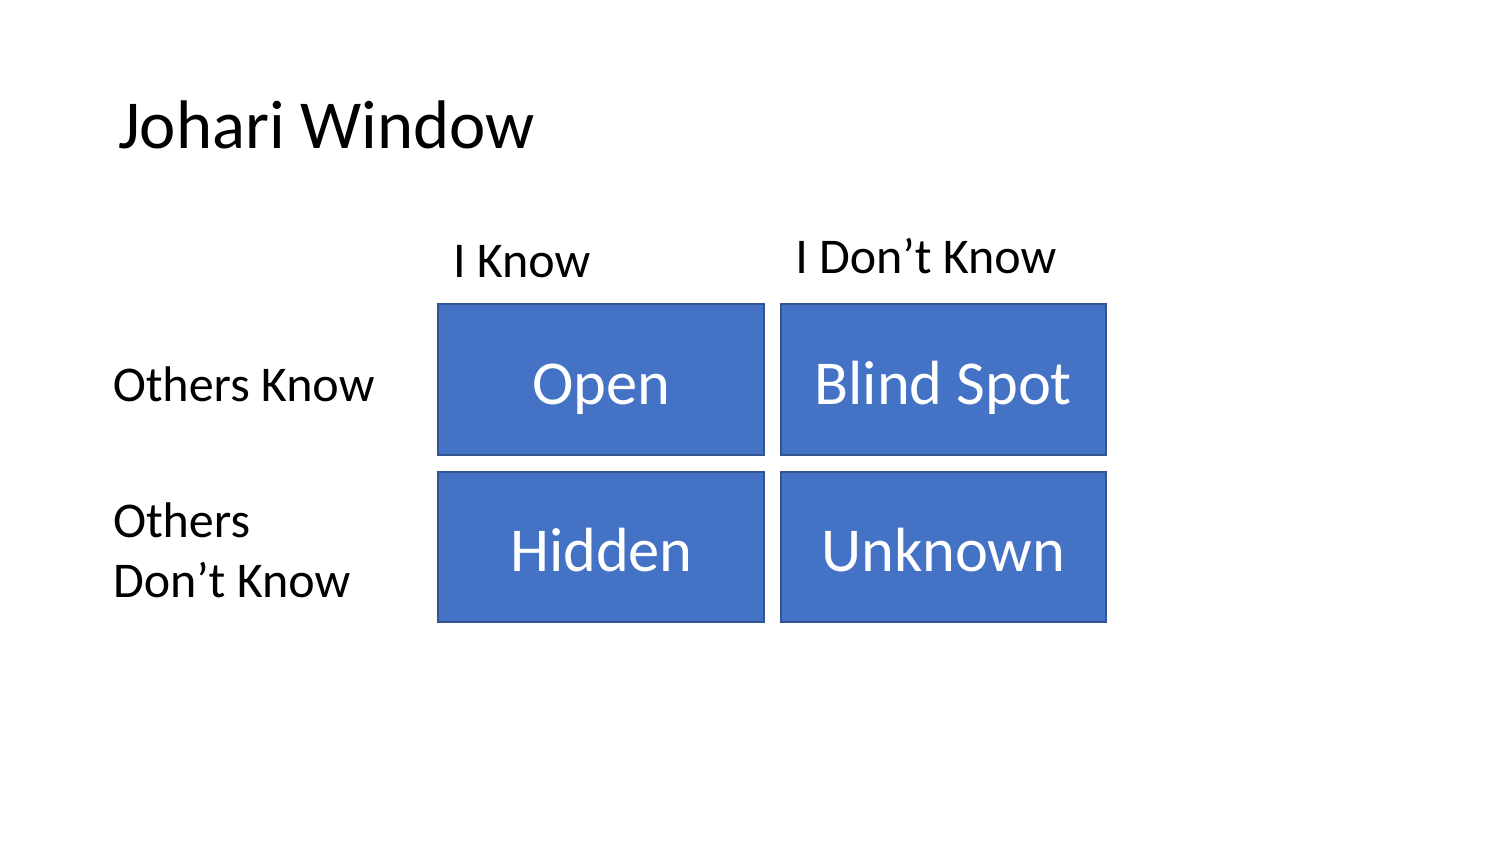

# Johari Window
I Don’t Know
I Know
Open
Blind Spot
Others Know
Hidden
Unknown
Others
Don’t Know